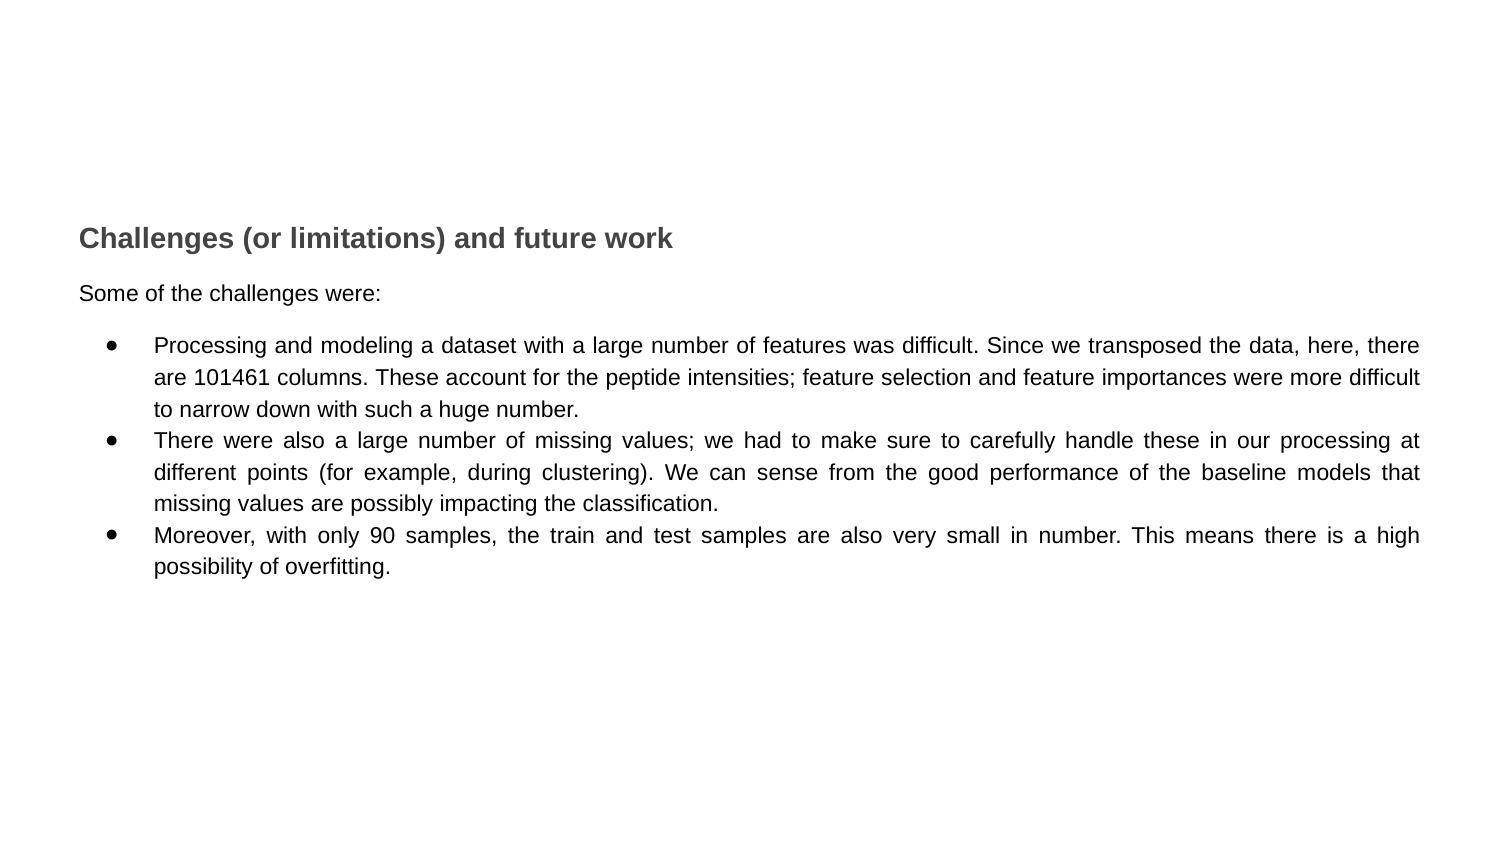

Challenges (or limitations) and future work
Some of the challenges were:
Processing and modeling a dataset with a large number of features was difficult. Since we transposed the data, here, there are 101461 columns. These account for the peptide intensities; feature selection and feature importances were more difficult to narrow down with such a huge number.
There were also a large number of missing values; we had to make sure to carefully handle these in our processing at different points (for example, during clustering). We can sense from the good performance of the baseline models that missing values are possibly impacting the classification.
Moreover, with only 90 samples, the train and test samples are also very small in number. This means there is a high possibility of overfitting.